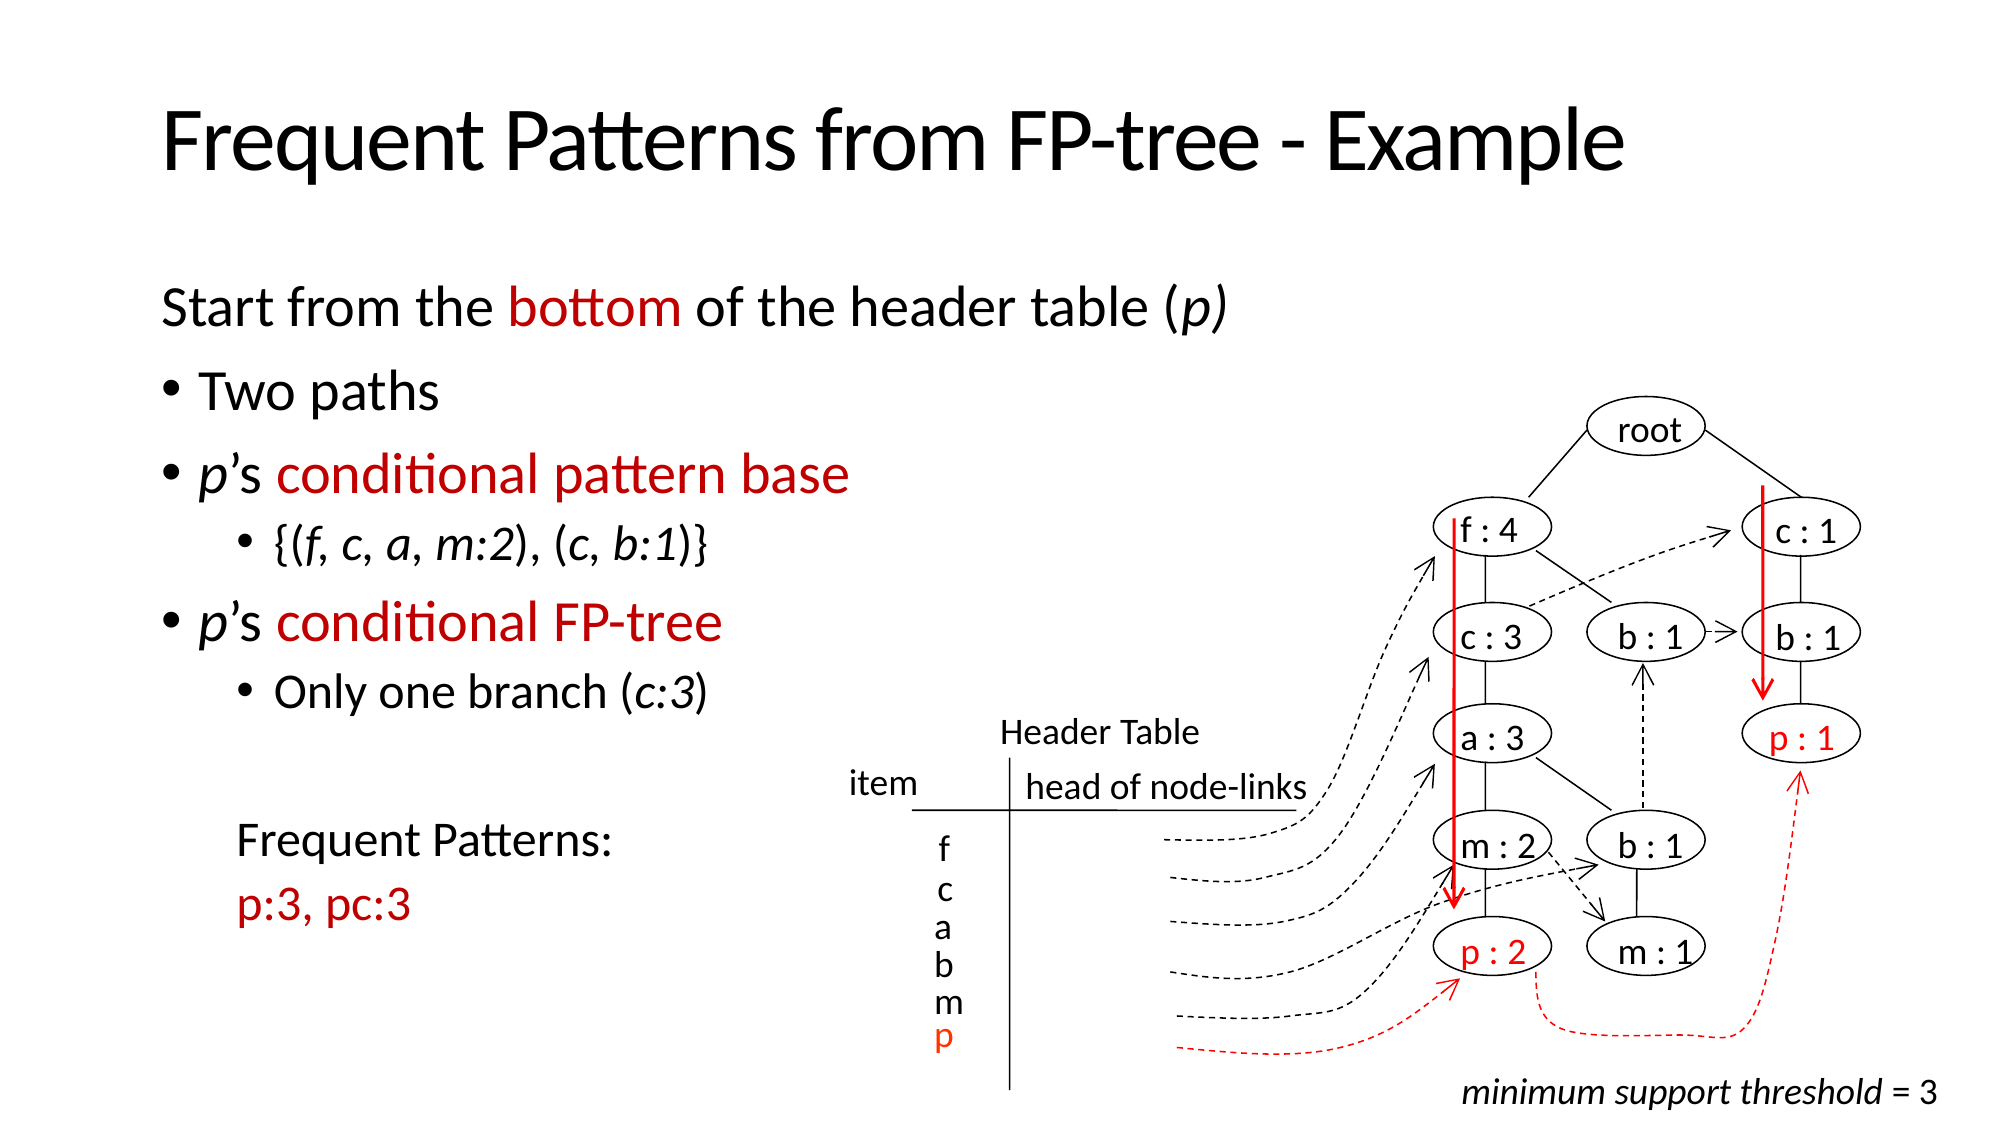

# Frequent Patterns from FP-tree - Example
Start from the bottom of the header table (p)
Two paths
p’s conditional pattern base
{(f, c, a, m:2), (c, b:1)}
p’s conditional FP-tree
Only one branch (c:3)

Frequent Patterns:
p:3, pc:3

root

f : 4

c : 3

a : 3

m : 2

p : 2

b : 1

b : 1

m : 1

c : 1

b : 1

p : 1

Header Table
item

head of node-links

f
c
a
b
m
p

minimum support threshold = 3